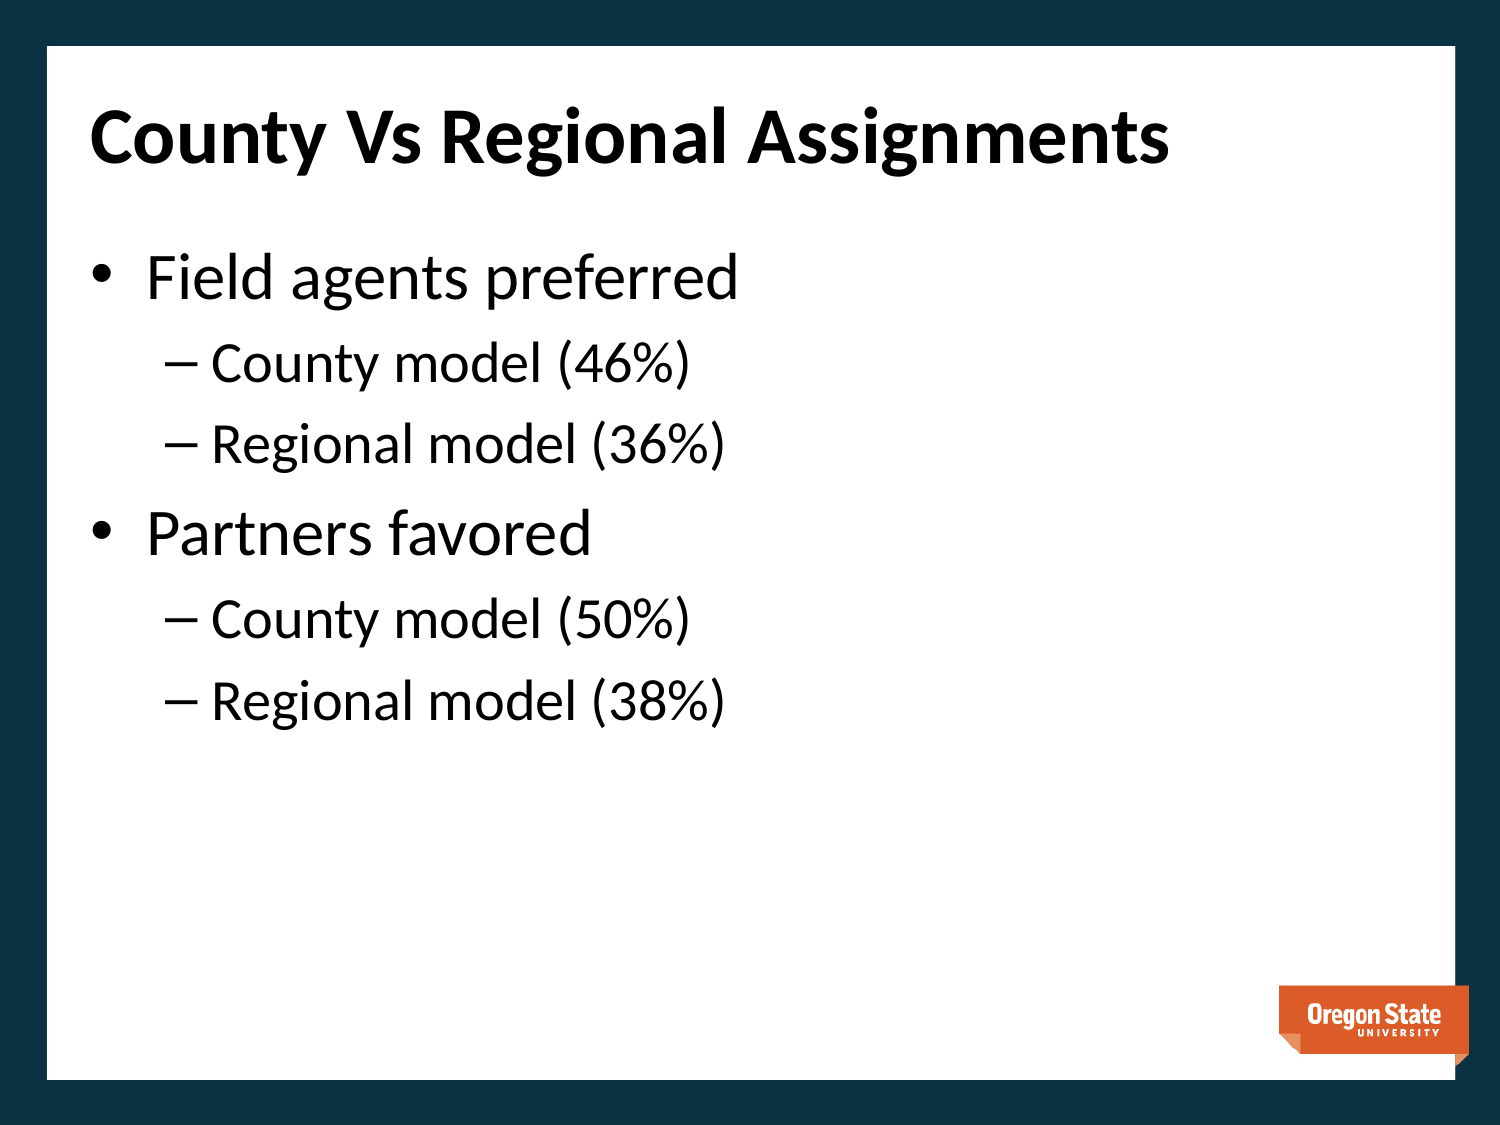

# County Vs Regional Assignments
Field agents preferred
County model (46%)
Regional model (36%)
Partners favored
County model (50%)
Regional model (38%)